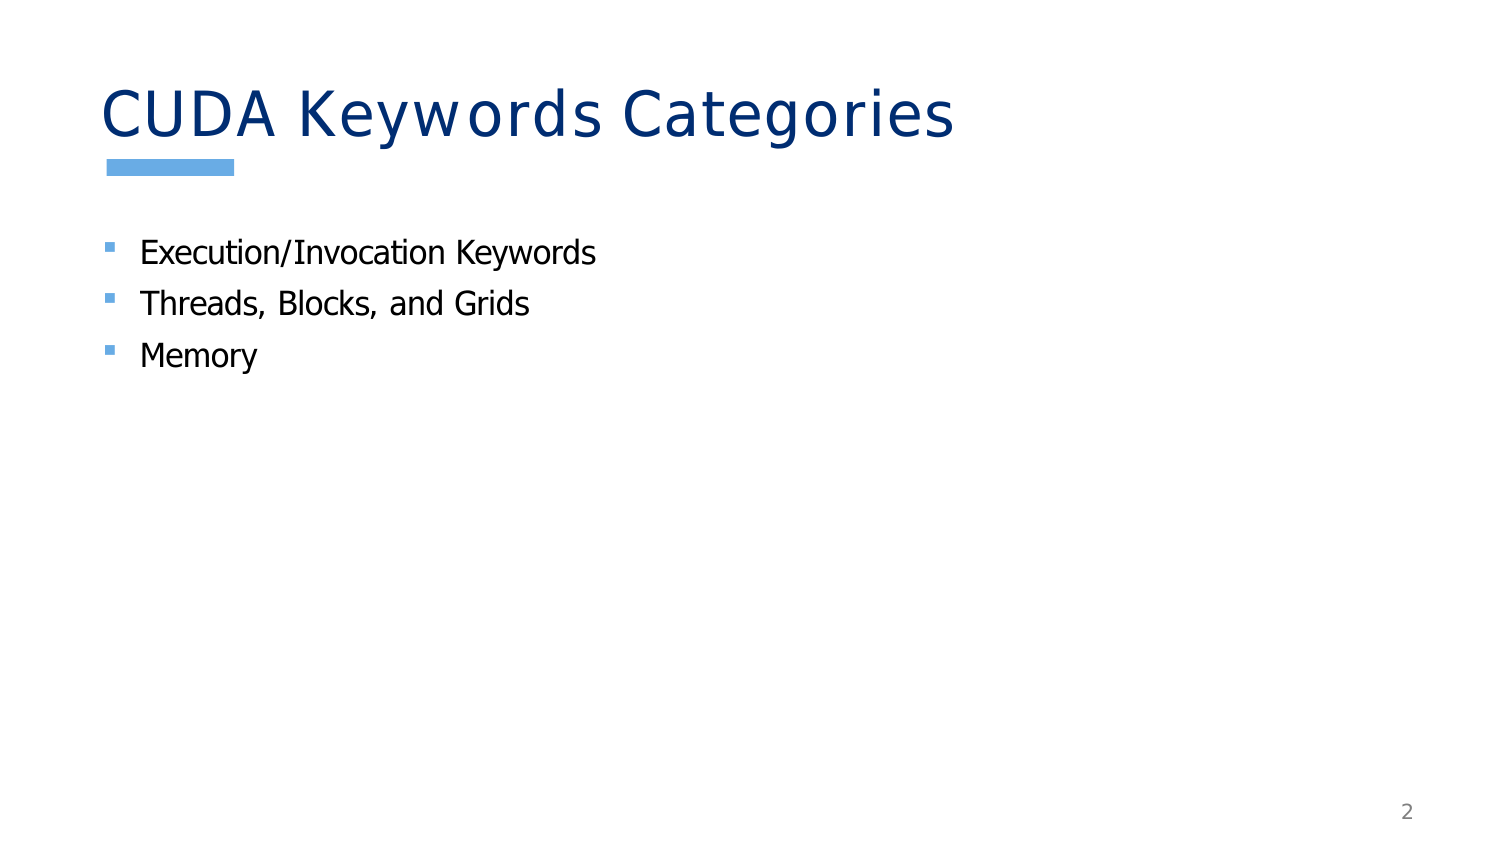

# CUDA Keywords Categories
Execution/Invocation Keywords
Threads, Blocks, and Grids
Memory